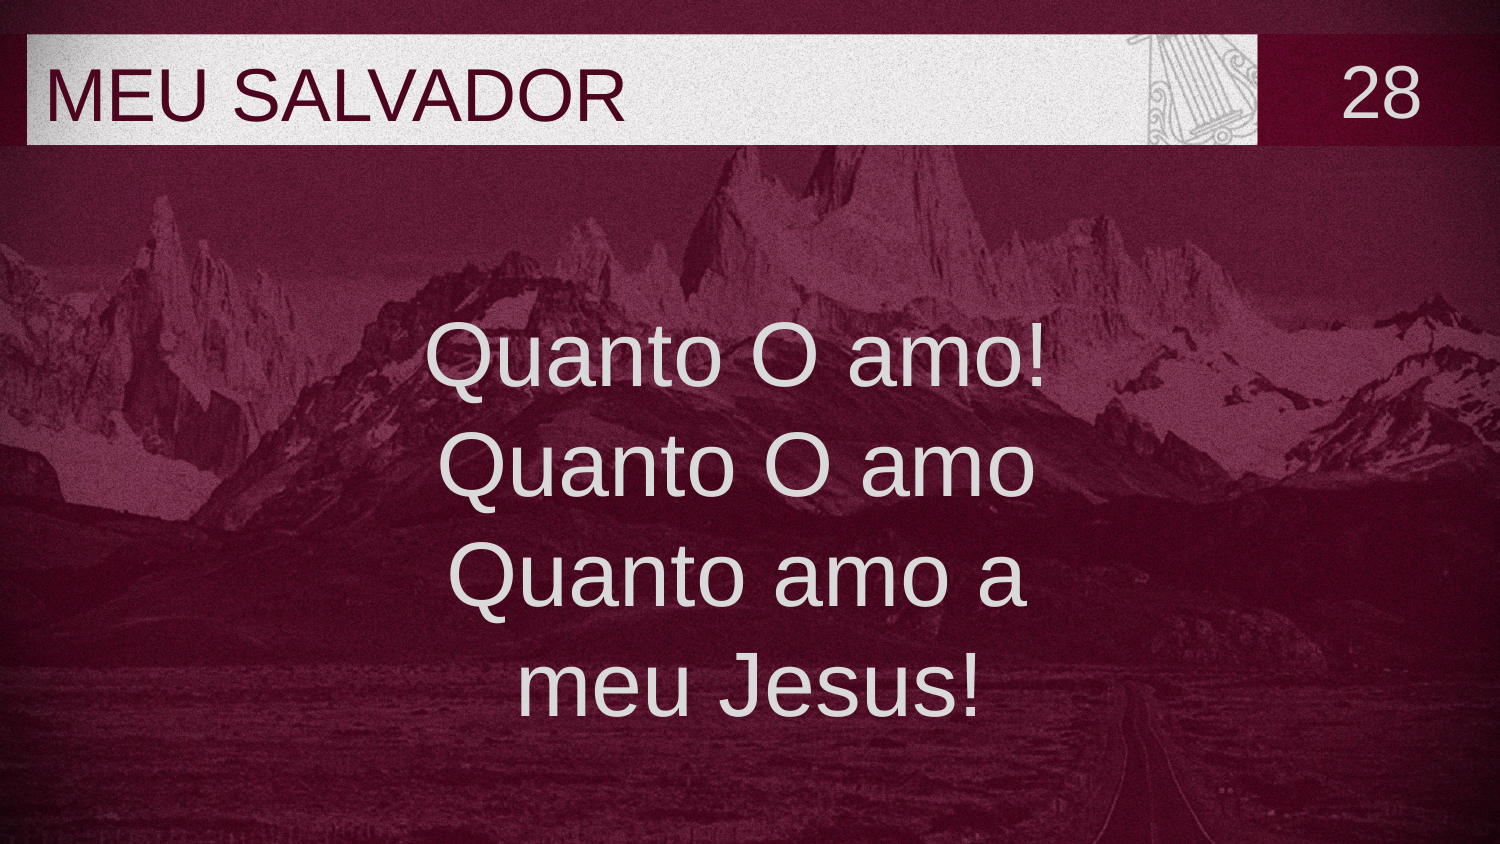

# MEU SALVADOR
28
Quanto O amo!
Quanto O amo
Quanto amo a
meu Jesus!